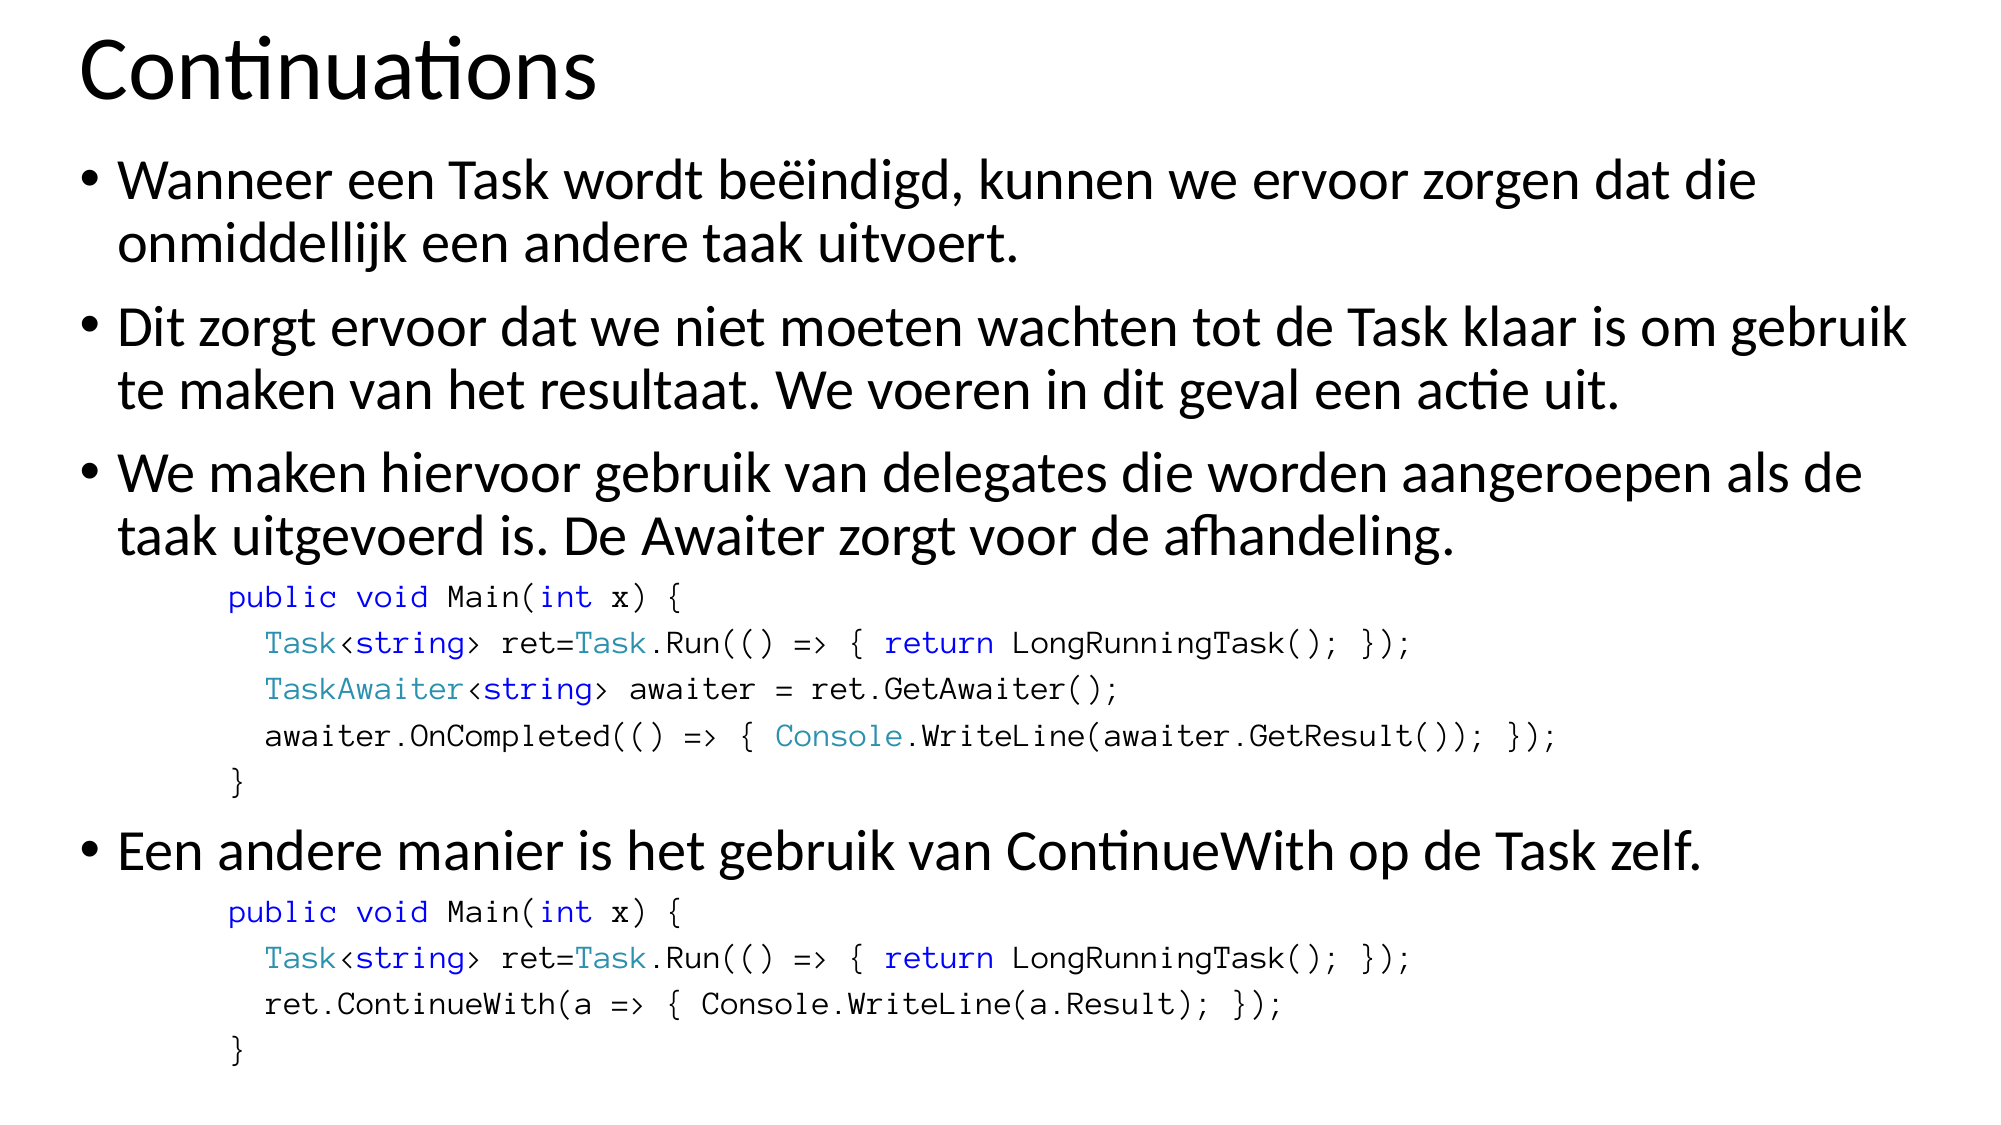

# Continuations
Wanneer een Task wordt beëindigd, kunnen we ervoor zorgen dat die onmiddellijk een andere taak uitvoert.
Dit zorgt ervoor dat we niet moeten wachten tot de Task klaar is om gebruik te maken van het resultaat. We voeren in dit geval een actie uit.
We maken hiervoor gebruik van delegates die worden aangeroepen als de taak uitgevoerd is. De Awaiter zorgt voor de afhandeling.
public void Main(int x) {
  Task<string> ret=Task.Run(() => { return LongRunningTask(); });
  TaskAwaiter<string> awaiter = ret.GetAwaiter();
  awaiter.OnCompleted(() => { Console.WriteLine(awaiter.GetResult()); });
}
Een andere manier is het gebruik van ContinueWith op de Task zelf.
public void Main(int x) {
  Task<string> ret=Task.Run(() => { return LongRunningTask(); });
  ret.ContinueWith(a => { Console.WriteLine(a.Result); });
}